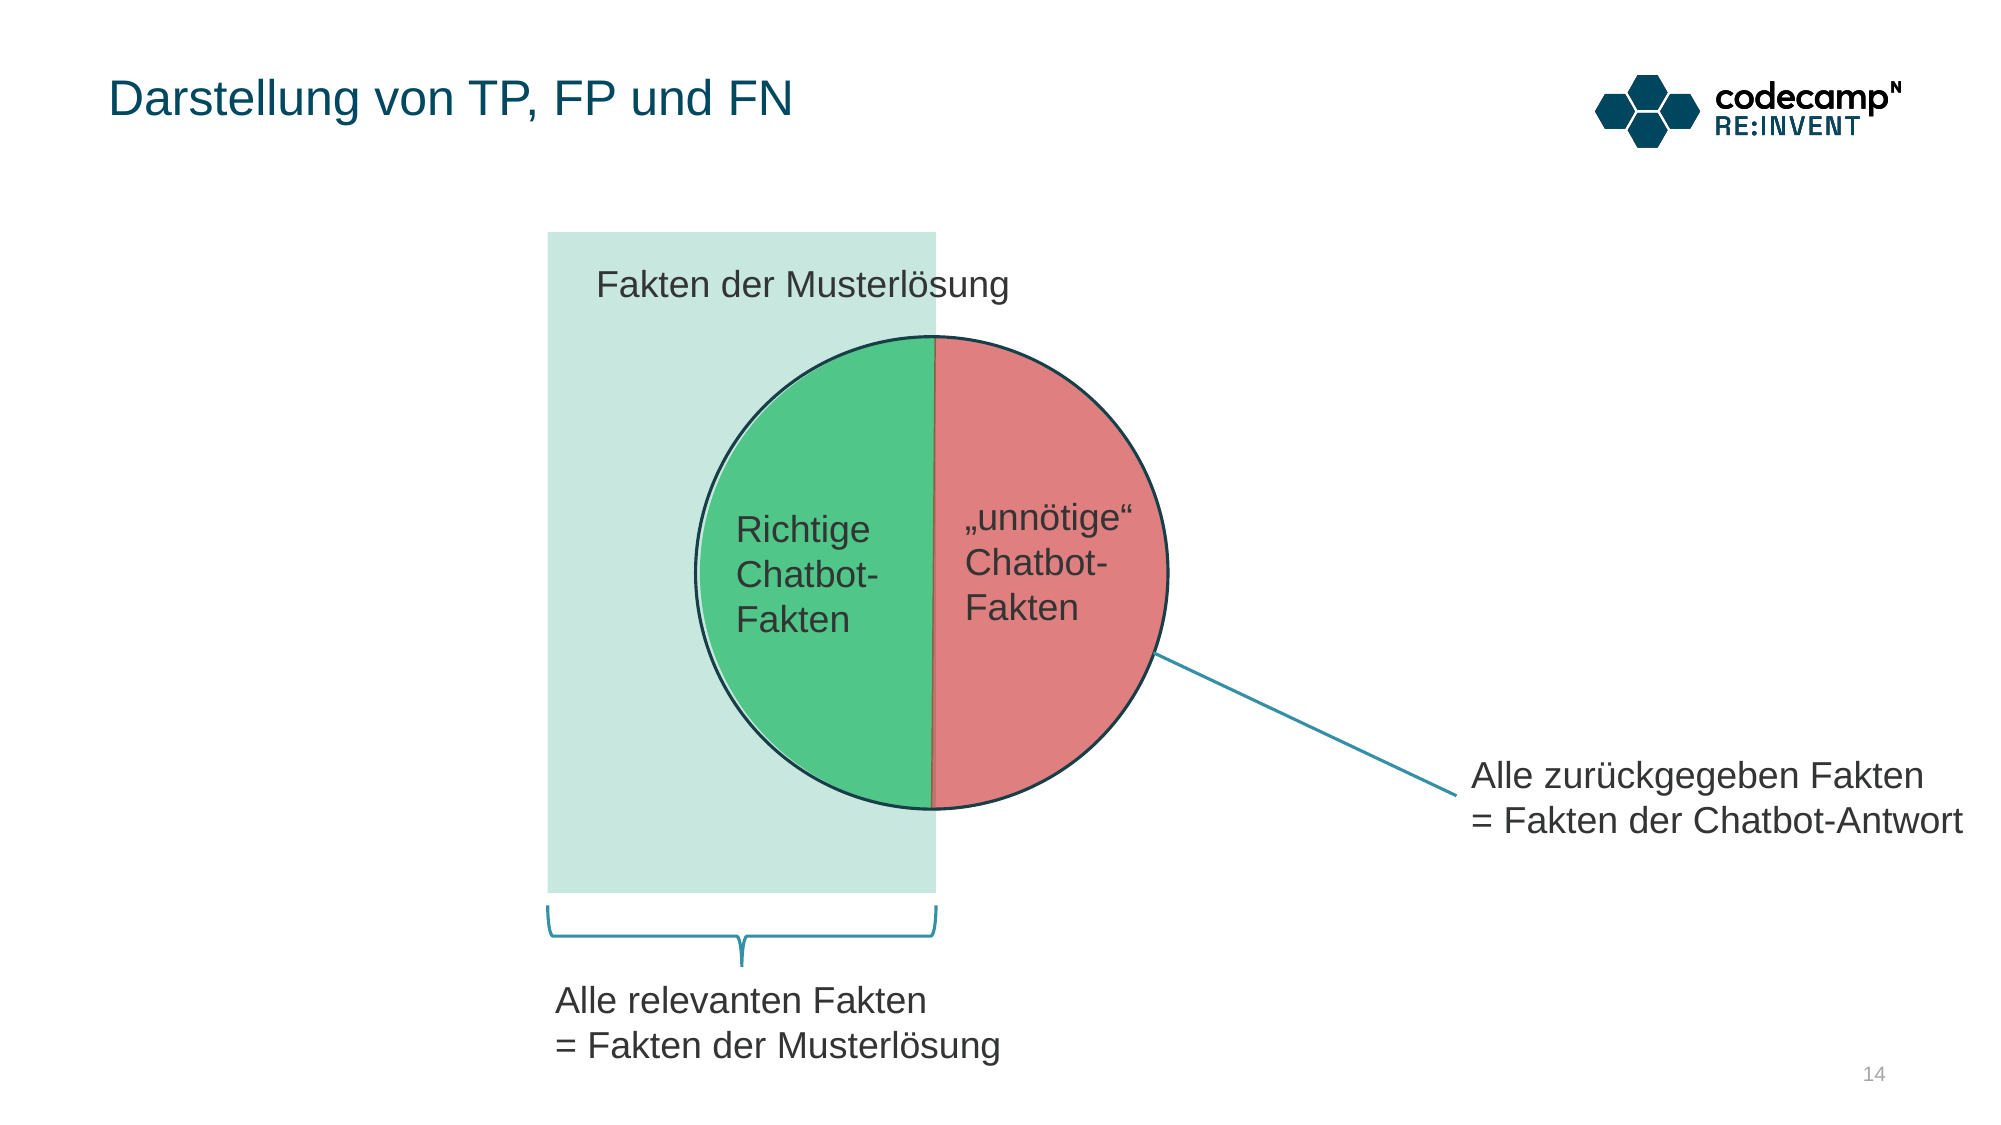

# Darstellung von TP, FP und FN
Fakten der Musterlösung

„unnötige“
Chatbot-Fakten
Richtige
Chatbot-Fakten

Alle zurückgegeben Fakten
= Fakten der Chatbot-Antwort
Alle relevanten Fakten
= Fakten der Musterlösung
14